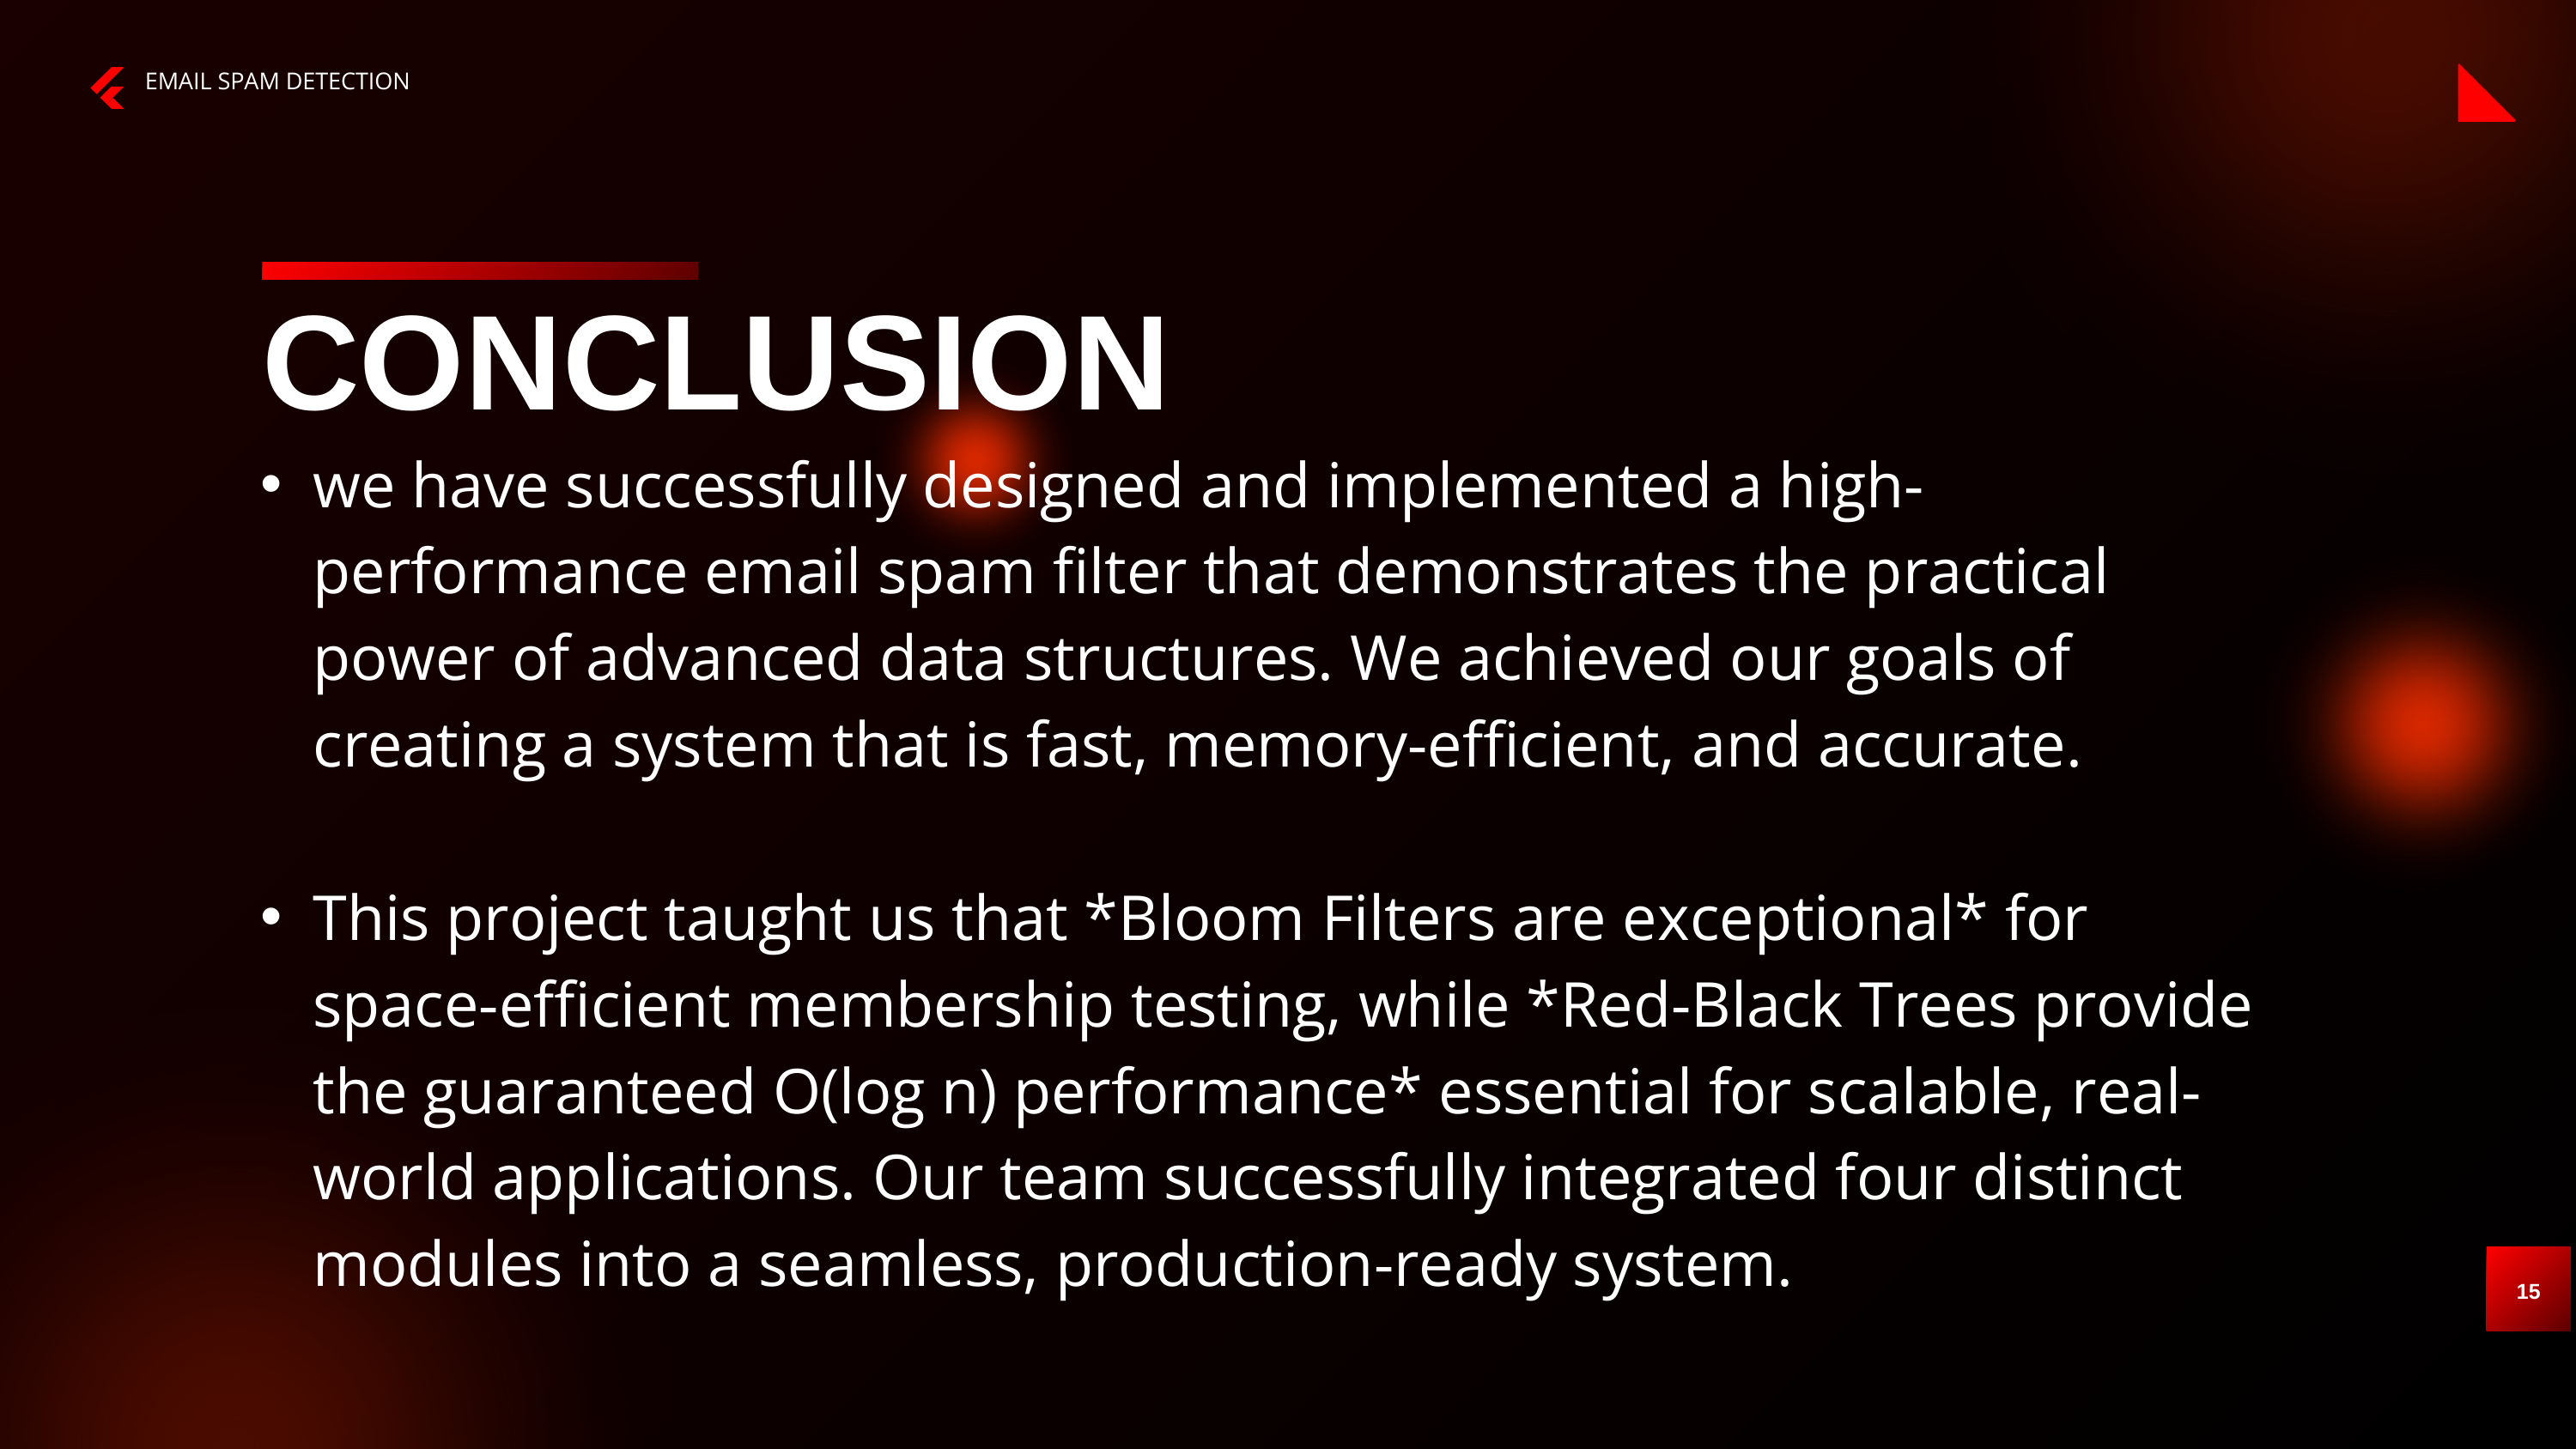

EMAIL SPAM DETECTION

CONCLUSION

we have successfully designed and implemented a high-performance email spam filter that demonstrates the practical power of advanced data structures. We achieved our goals of creating a system that is fast, memory-efficient, and accurate.

This project taught us that *Bloom Filters are exceptional* for space-efficient membership testing, while *Red-Black Trees provide the guaranteed O(log n) performance* essential for scalable, real-world applications. Our team successfully integrated four distinct modules into a seamless, production-ready system.

15